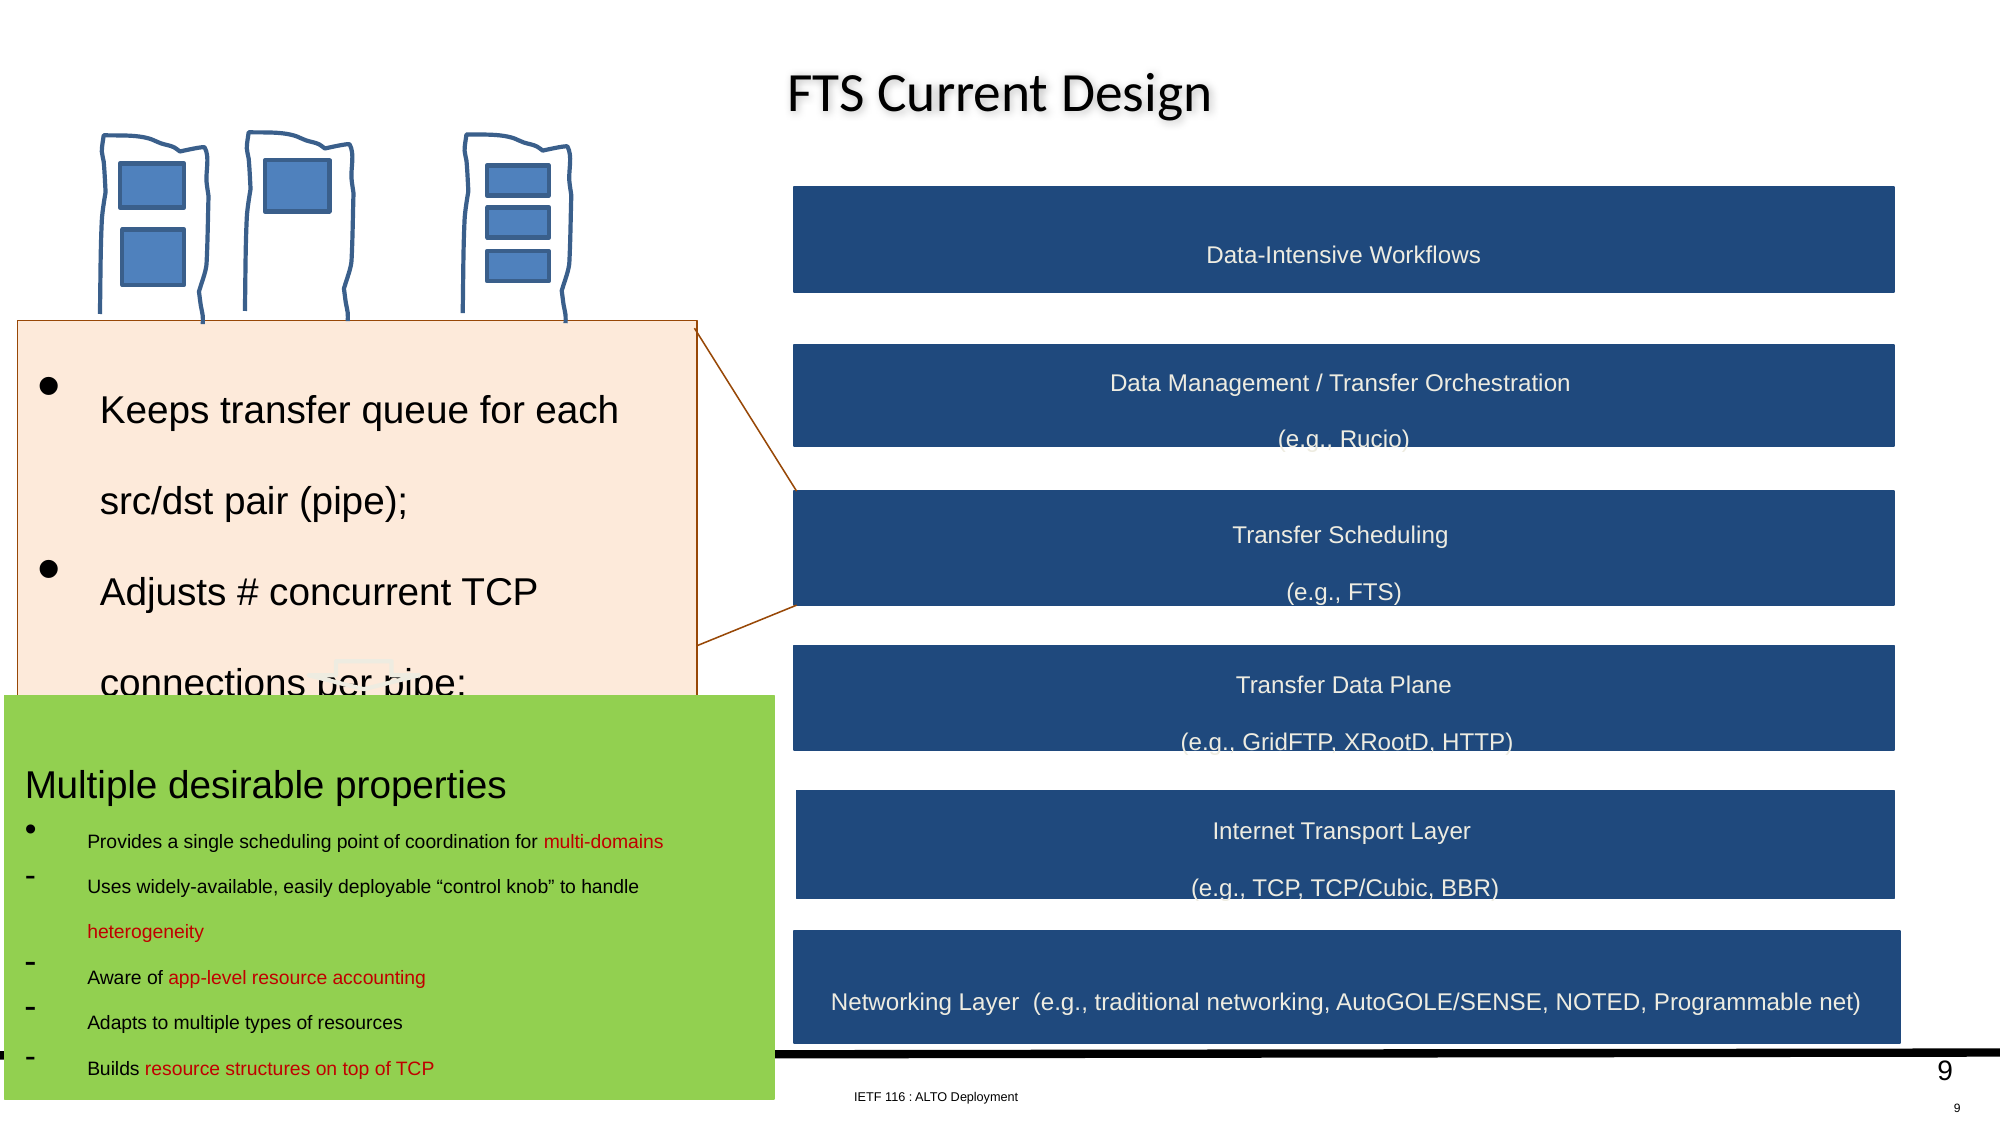

# FTS Current Design

Data-Intensive Workflows

Keeps transfer queue for each src/dst pair (pipe);
Adjusts # concurrent TCP connections per pipe;
Dispatches transfer if allowed by concurrency level
Data Management / Transfer Orchestration
(e.g., Rucio)
Transfer Scheduling
(e.g., FTS)
Transfer Data Plane
 (e.g., GridFTP, XRootD, HTTP)

Multiple desirable properties
Provides a single scheduling point of coordination for multi-domains
Uses widely-available, easily deployable “control knob” to handle heterogeneity
Aware of app-level resource accounting
Adapts to multiple types of resources
Builds resource structures on top of TCP
Internet Transport Layer
(e.g., TCP, TCP/Cubic, BBR)
Networking Layer  (e.g., traditional networking, AutoGOLE/SENSE, NOTED, Programmable net)
9